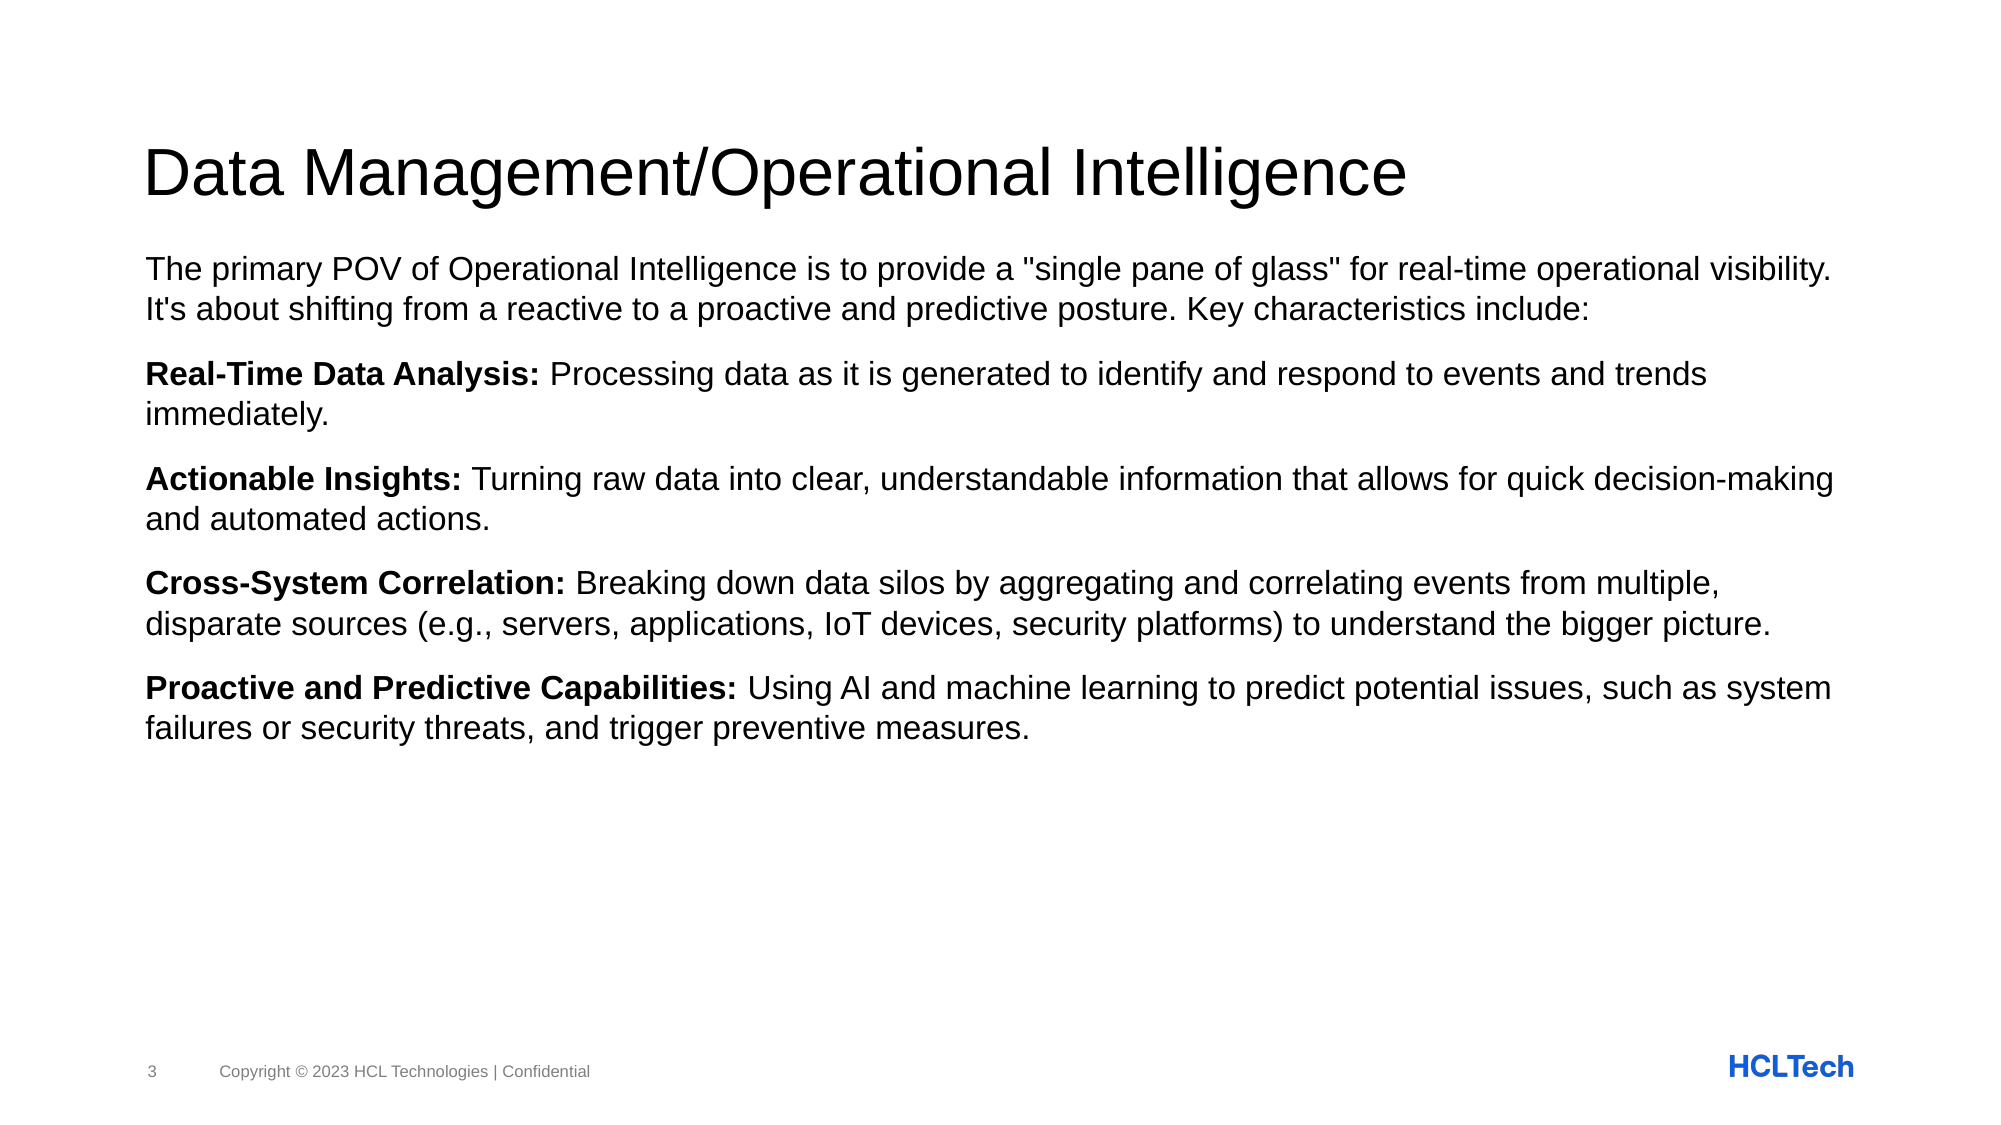

# Data Management/Operational Intelligence
The primary POV of Operational Intelligence is to provide a "single pane of glass" for real-time operational visibility. It's about shifting from a reactive to a proactive and predictive posture. Key characteristics include:
Real-Time Data Analysis: Processing data as it is generated to identify and respond to events and trends immediately.
Actionable Insights: Turning raw data into clear, understandable information that allows for quick decision-making and automated actions.
Cross-System Correlation: Breaking down data silos by aggregating and correlating events from multiple, disparate sources (e.g., servers, applications, IoT devices, security platforms) to understand the bigger picture.
Proactive and Predictive Capabilities: Using AI and machine learning to predict potential issues, such as system failures or security threats, and trigger preventive measures.

3
Copyright © 2023 HCL Technologies | Confidential